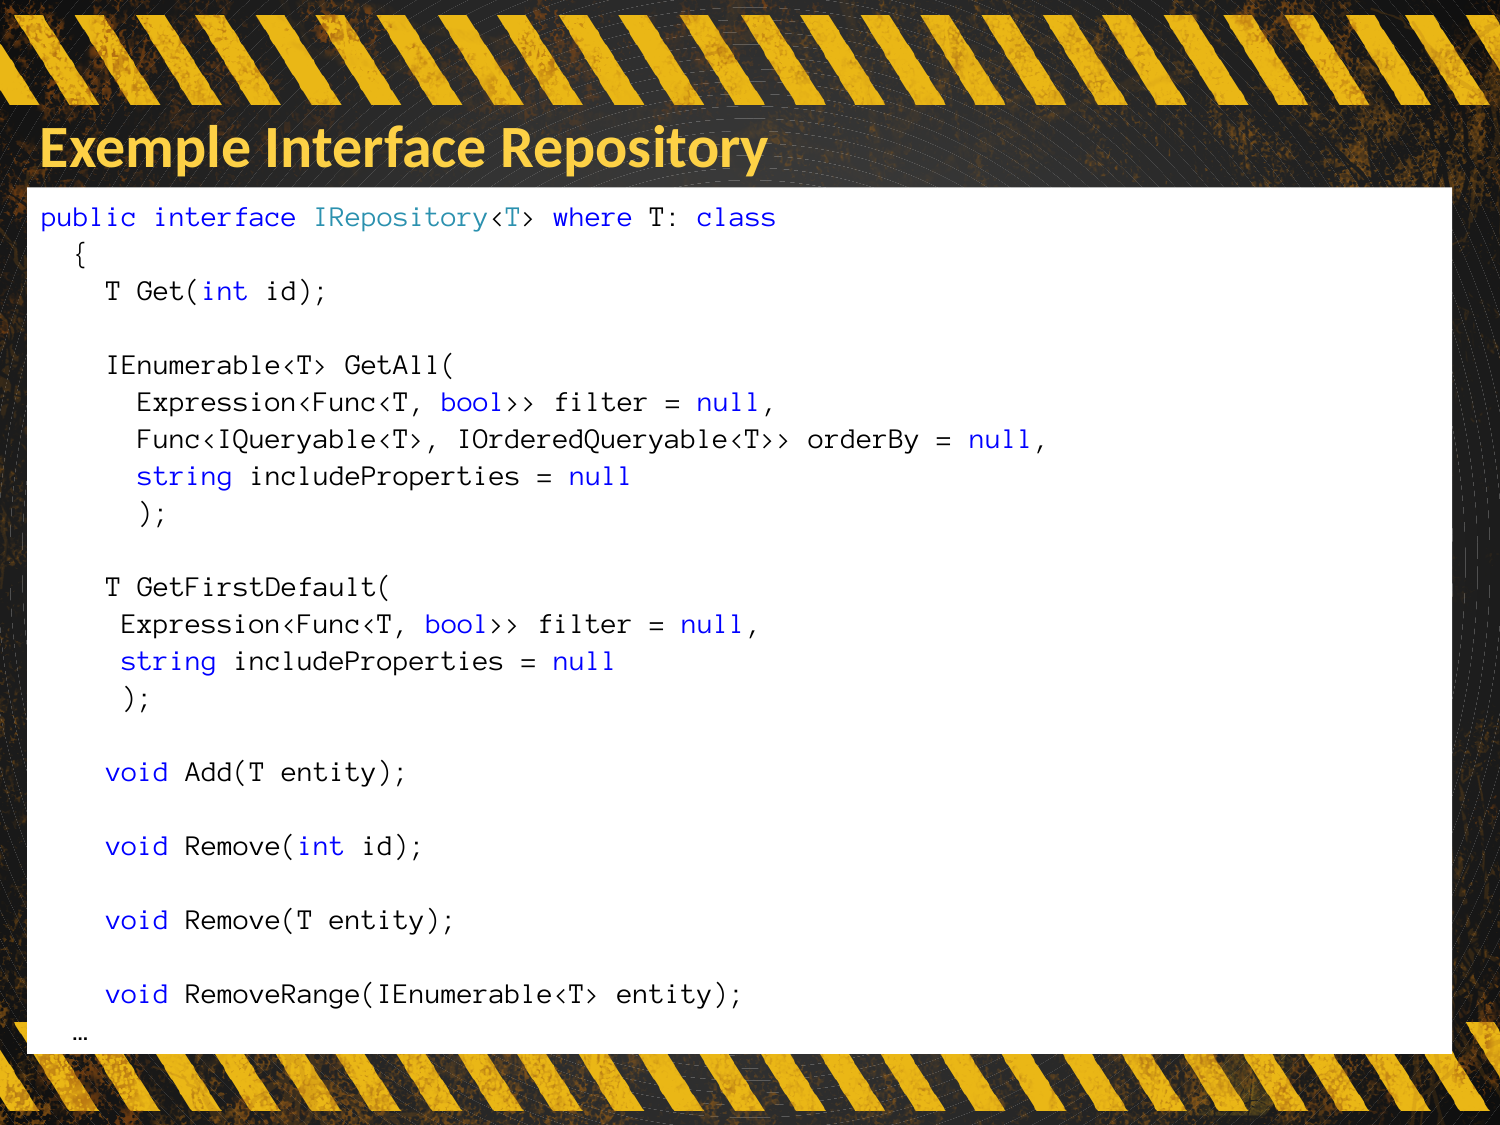

# Exemple Interface Repository
public interface IRepository<T> where T: class
  {
    T Get(int id);

    IEnumerable<T> GetAll(
      Expression<Func<T, bool>> filter = null,
      Func<IQueryable<T>, IOrderedQueryable<T>> orderBy = null,
      string includeProperties = null
      );

    T GetFirstDefault(
     Expression<Func<T, bool>> filter = null,
     string includeProperties = null
     );

    void Add(T entity);

    void Remove(int id);

    void Remove(T entity);

    void RemoveRange(IEnumerable<T> entity);
  …